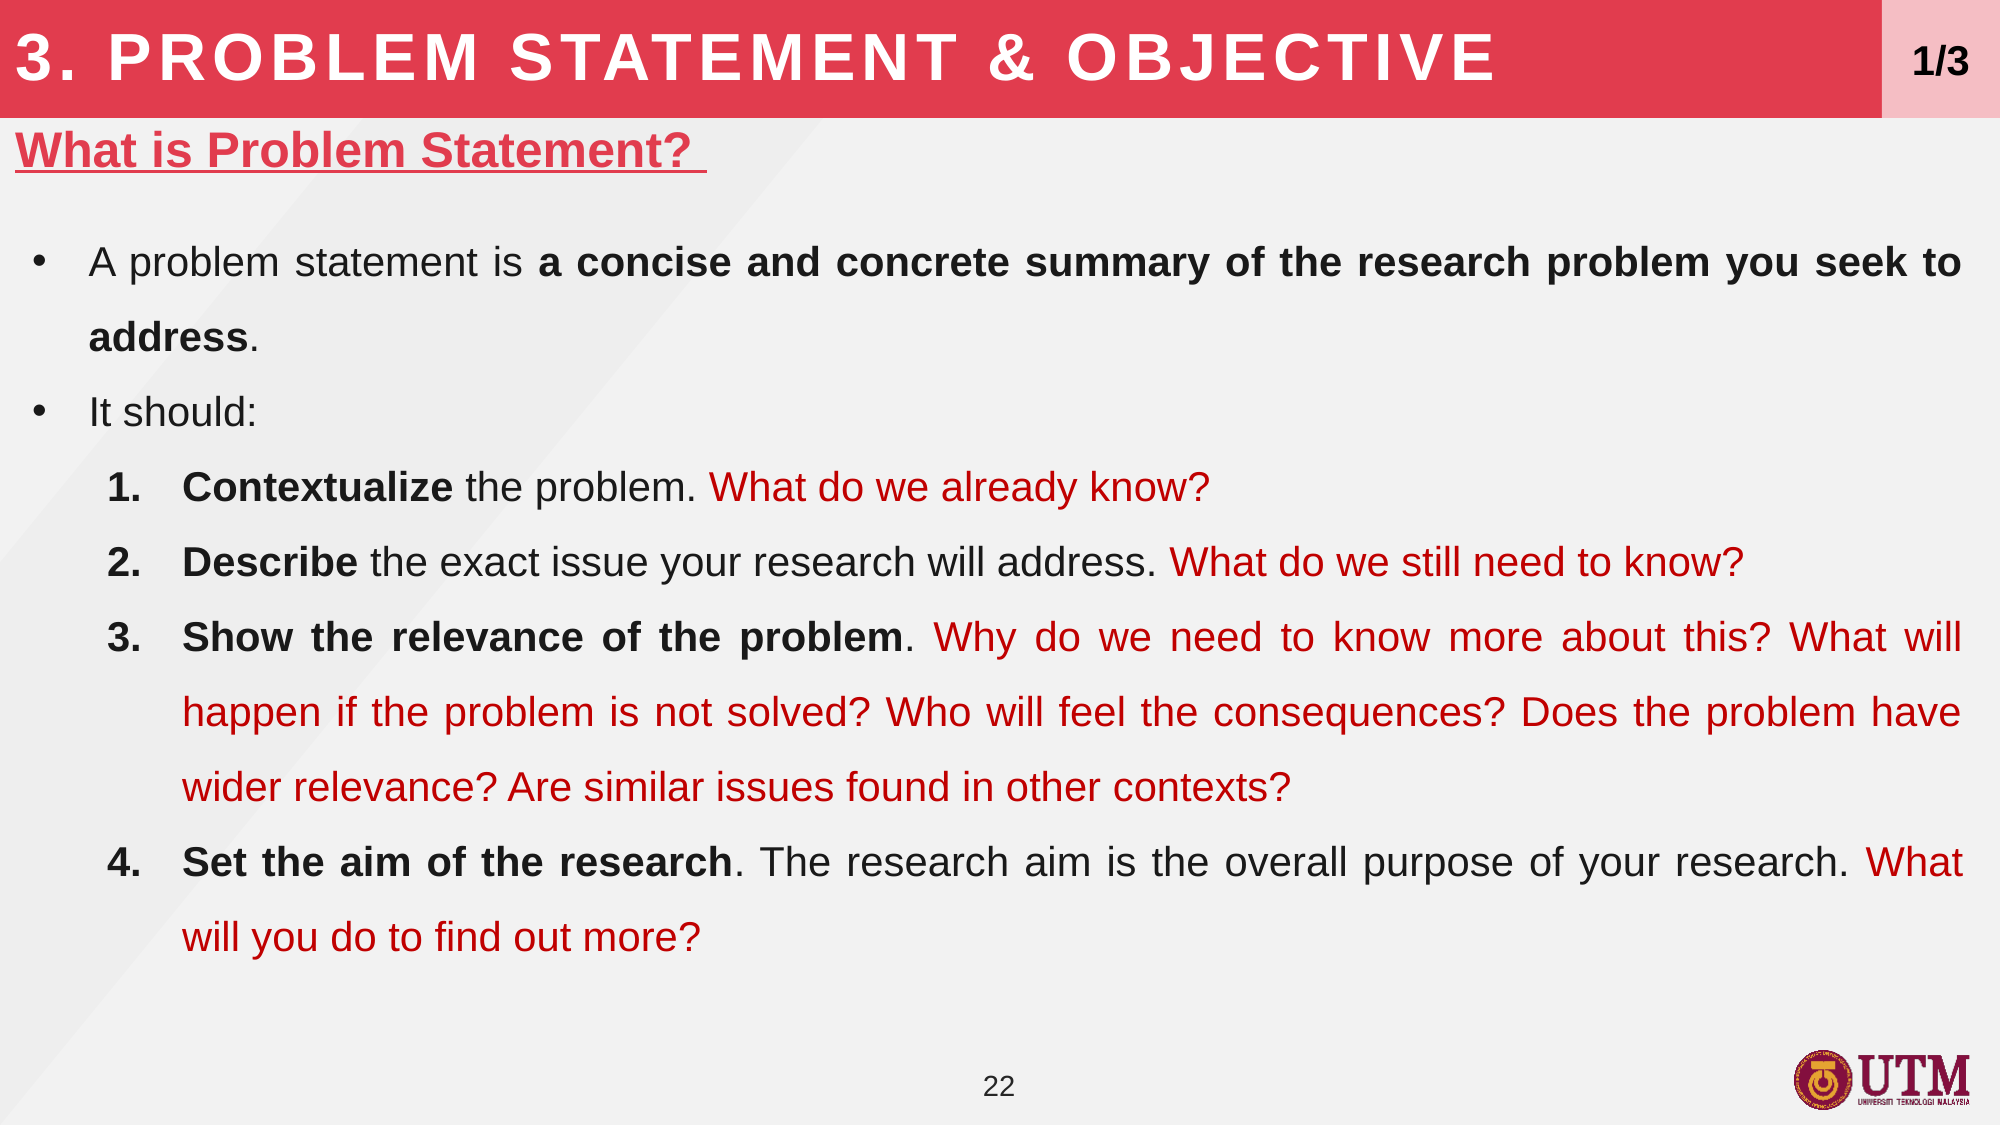

3. PROBLEM STATEMENT & OBJECTIVE
1/3
# What is Problem Statement?
A problem statement is a concise and concrete summary of the research problem you seek to address.
It should:
Contextualize the problem. What do we already know?
Describe the exact issue your research will address. What do we still need to know?
Show the relevance of the problem. Why do we need to know more about this? What will happen if the problem is not solved? Who will feel the consequences? Does the problem have wider relevance? Are similar issues found in other contexts?
Set the aim of the research. The research aim is the overall purpose of your research. What will you do to find out more?
22